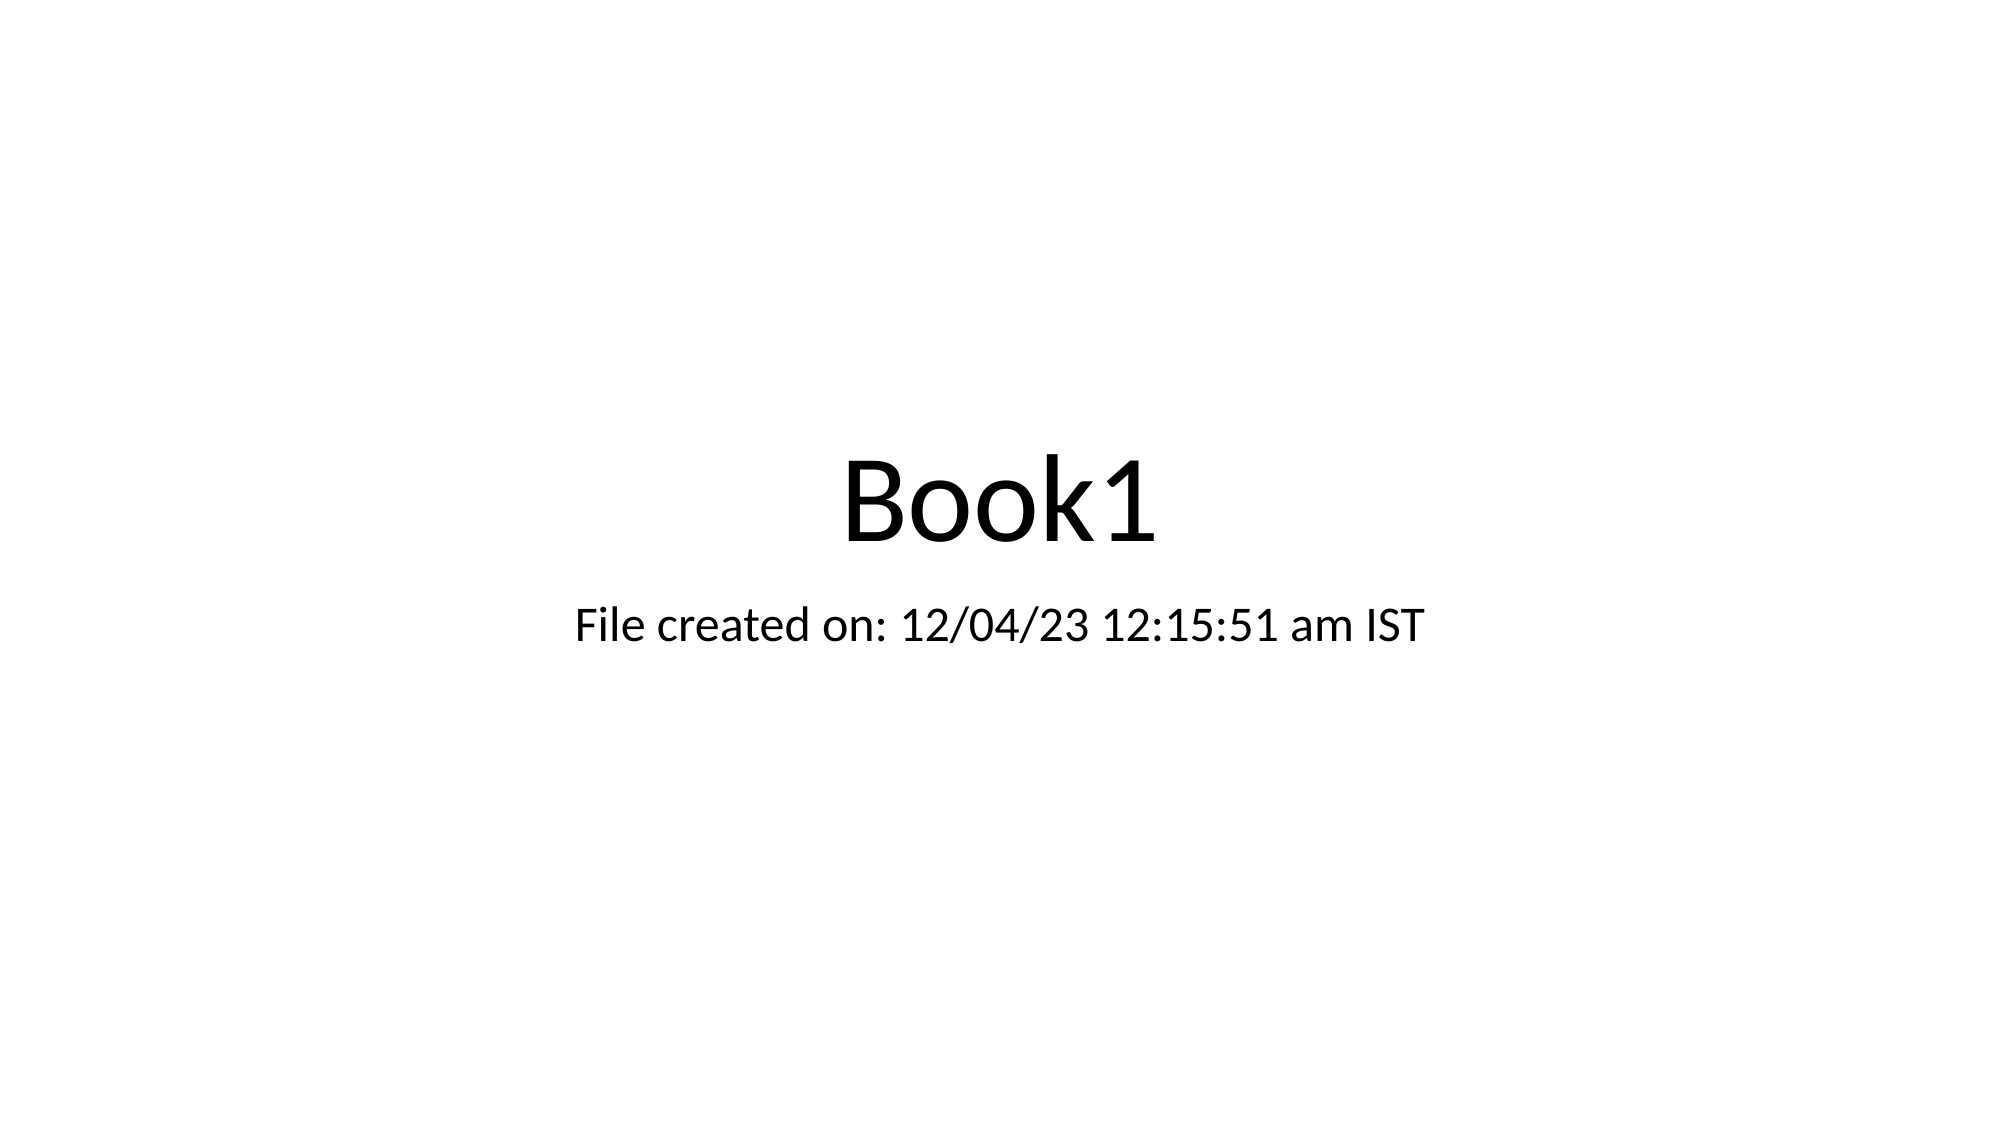

# Book1
File created on: 12/04/23 12:15:51 am IST